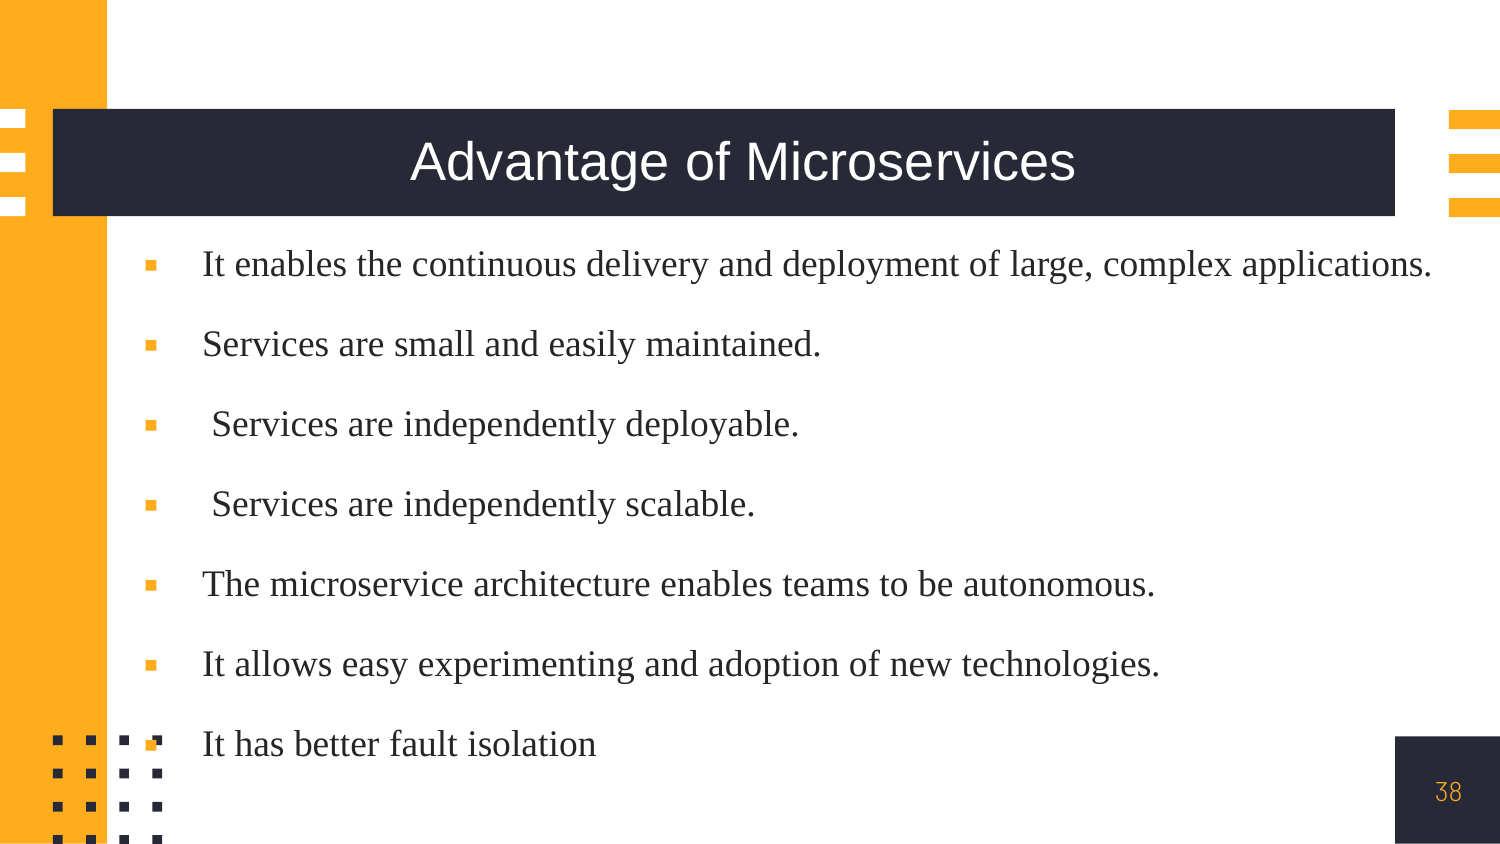

# Advantage of Microservices
It enables the continuous delivery and deployment of large, complex applications.
Services are small and easily maintained.
 Services are independently deployable.
 Services are independently scalable.
The microservice architecture enables teams to be autonomous.
It allows easy experimenting and adoption of new technologies.
It has better fault isolation

38